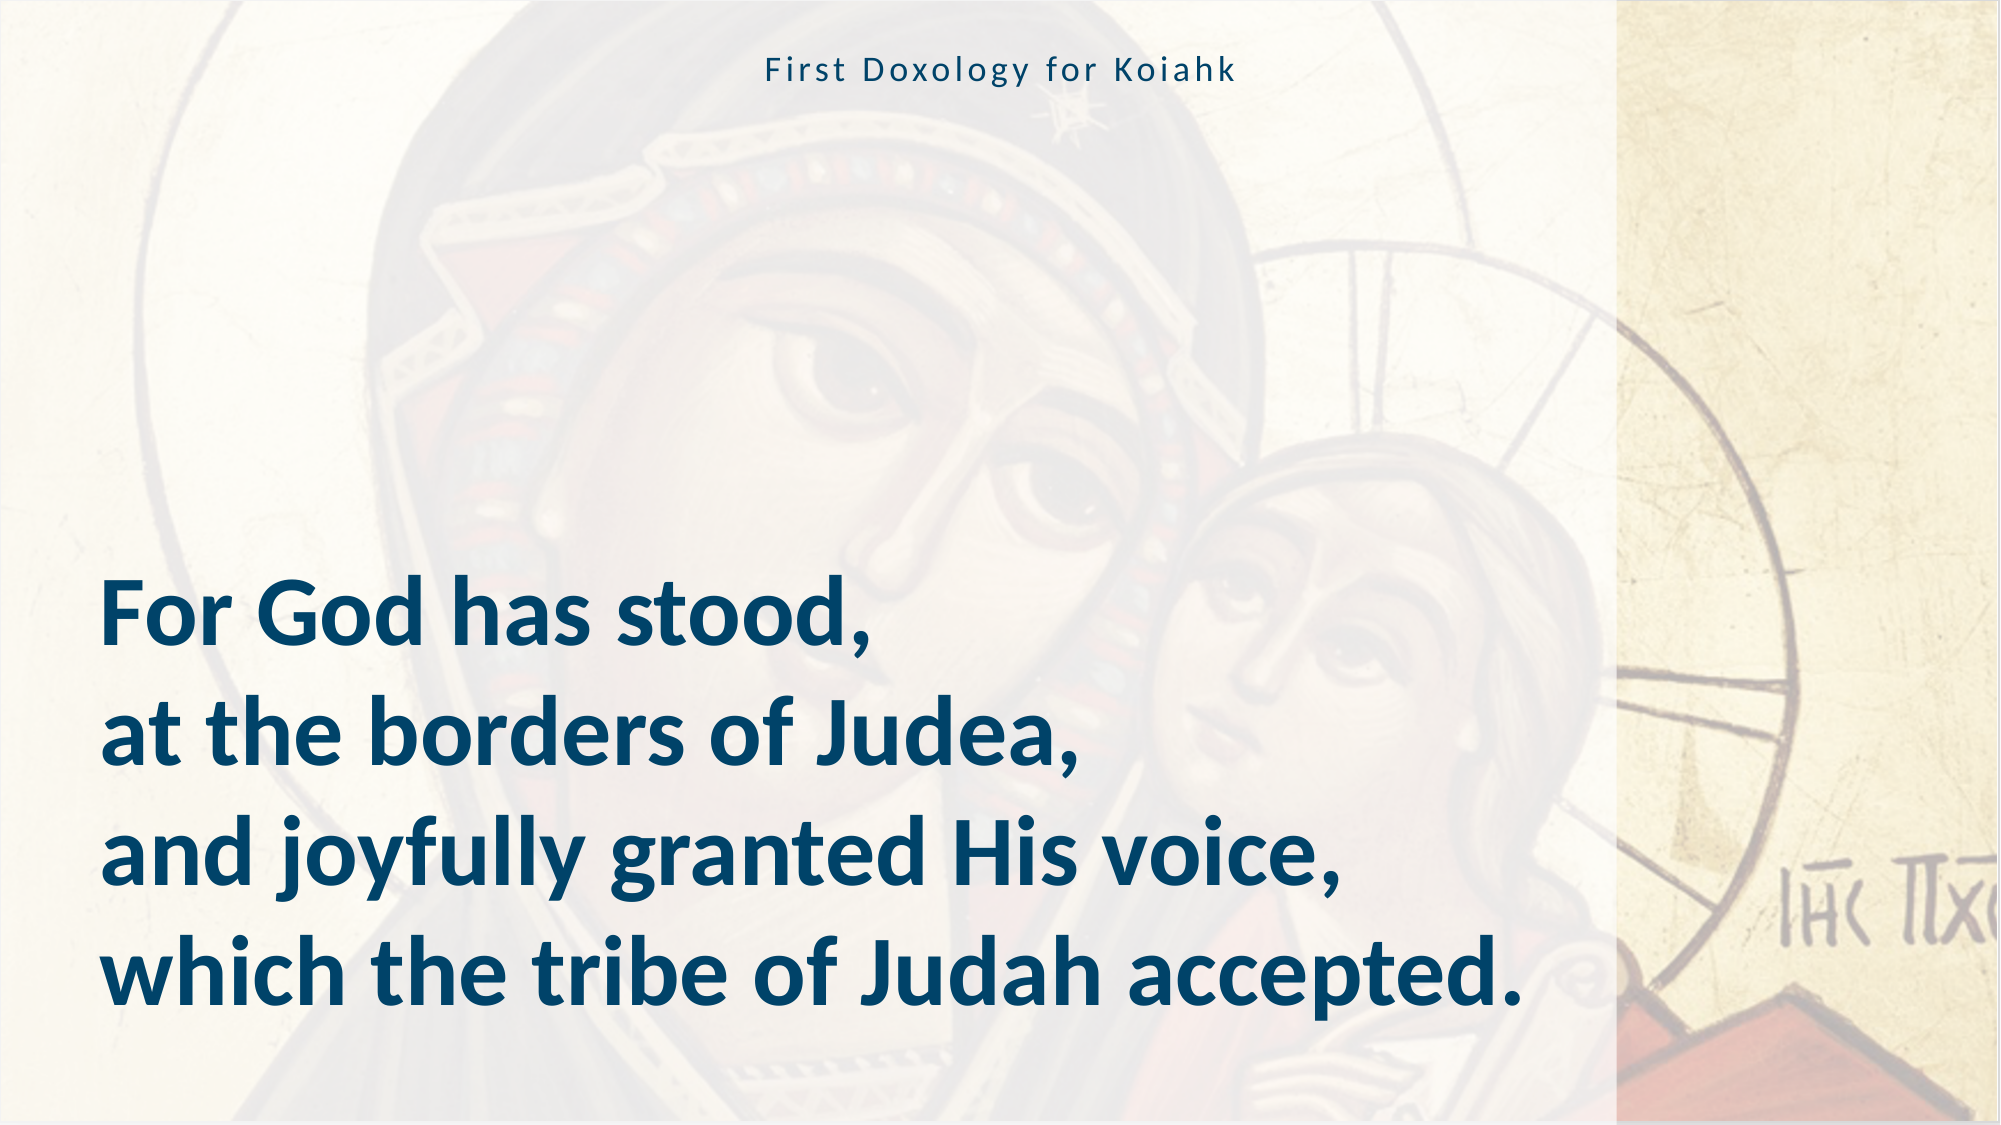

First Doxology for Koiahk

For God has stood,
at the borders of Judea,
and joyfully granted His voice,
which the tribe of Judah accepted.